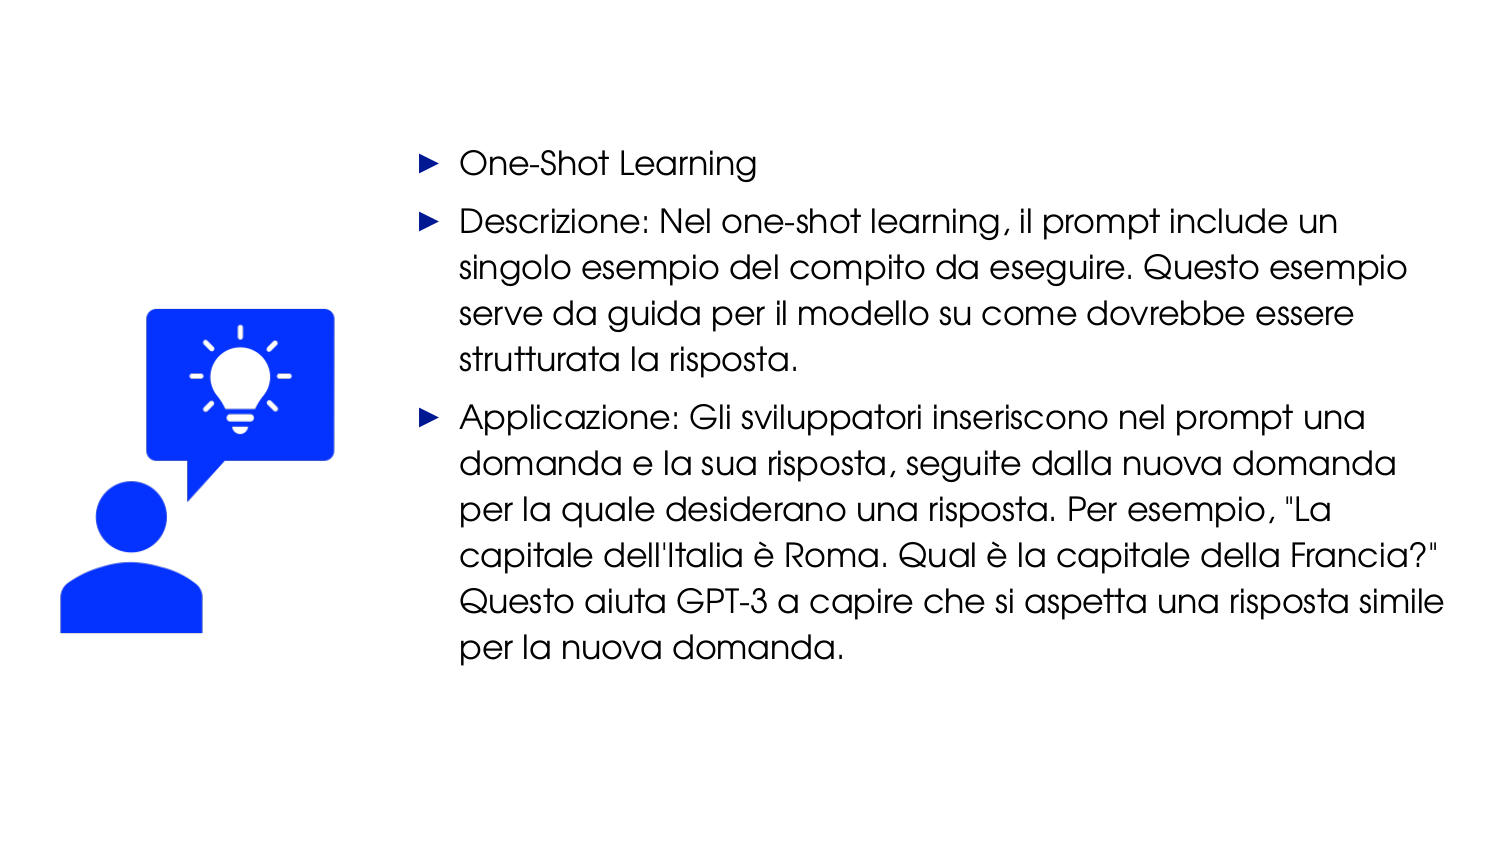

#
One-Shot Learning
Descrizione: Nel one-shot learning, il prompt include un singolo esempio del compito da eseguire. Questo esempio serve da guida per il modello su come dovrebbe essere strutturata la risposta.
Applicazione: Gli sviluppatori inseriscono nel prompt una domanda e la sua risposta, seguite dalla nuova domanda per la quale desiderano una risposta. Per esempio, "La capitale dell'Italia è Roma. Qual è la capitale della Francia?" Questo aiuta GPT-3 a capire che si aspetta una risposta simile per la nuova domanda.